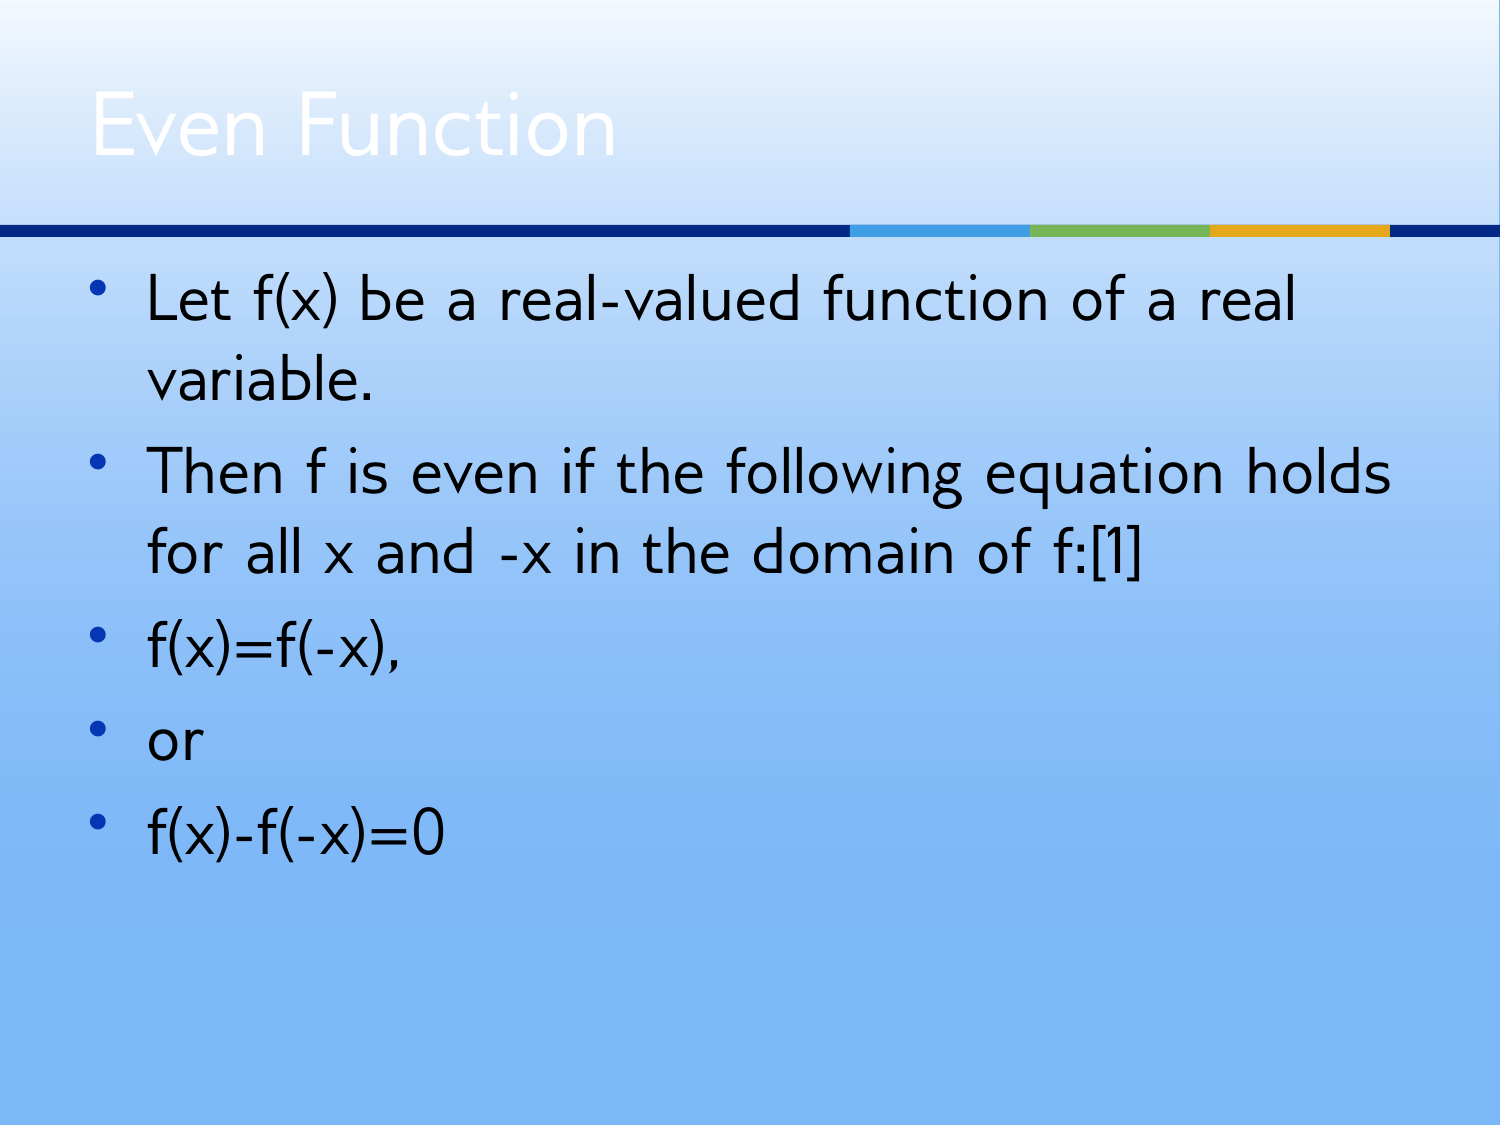

# Even Function
Let f(x) be a real-valued function of a real variable.
Then f is even if the following equation holds for all x and -x in the domain of f:[1]
f(x)=f(-x),
or
f(x)-f(-x)=0